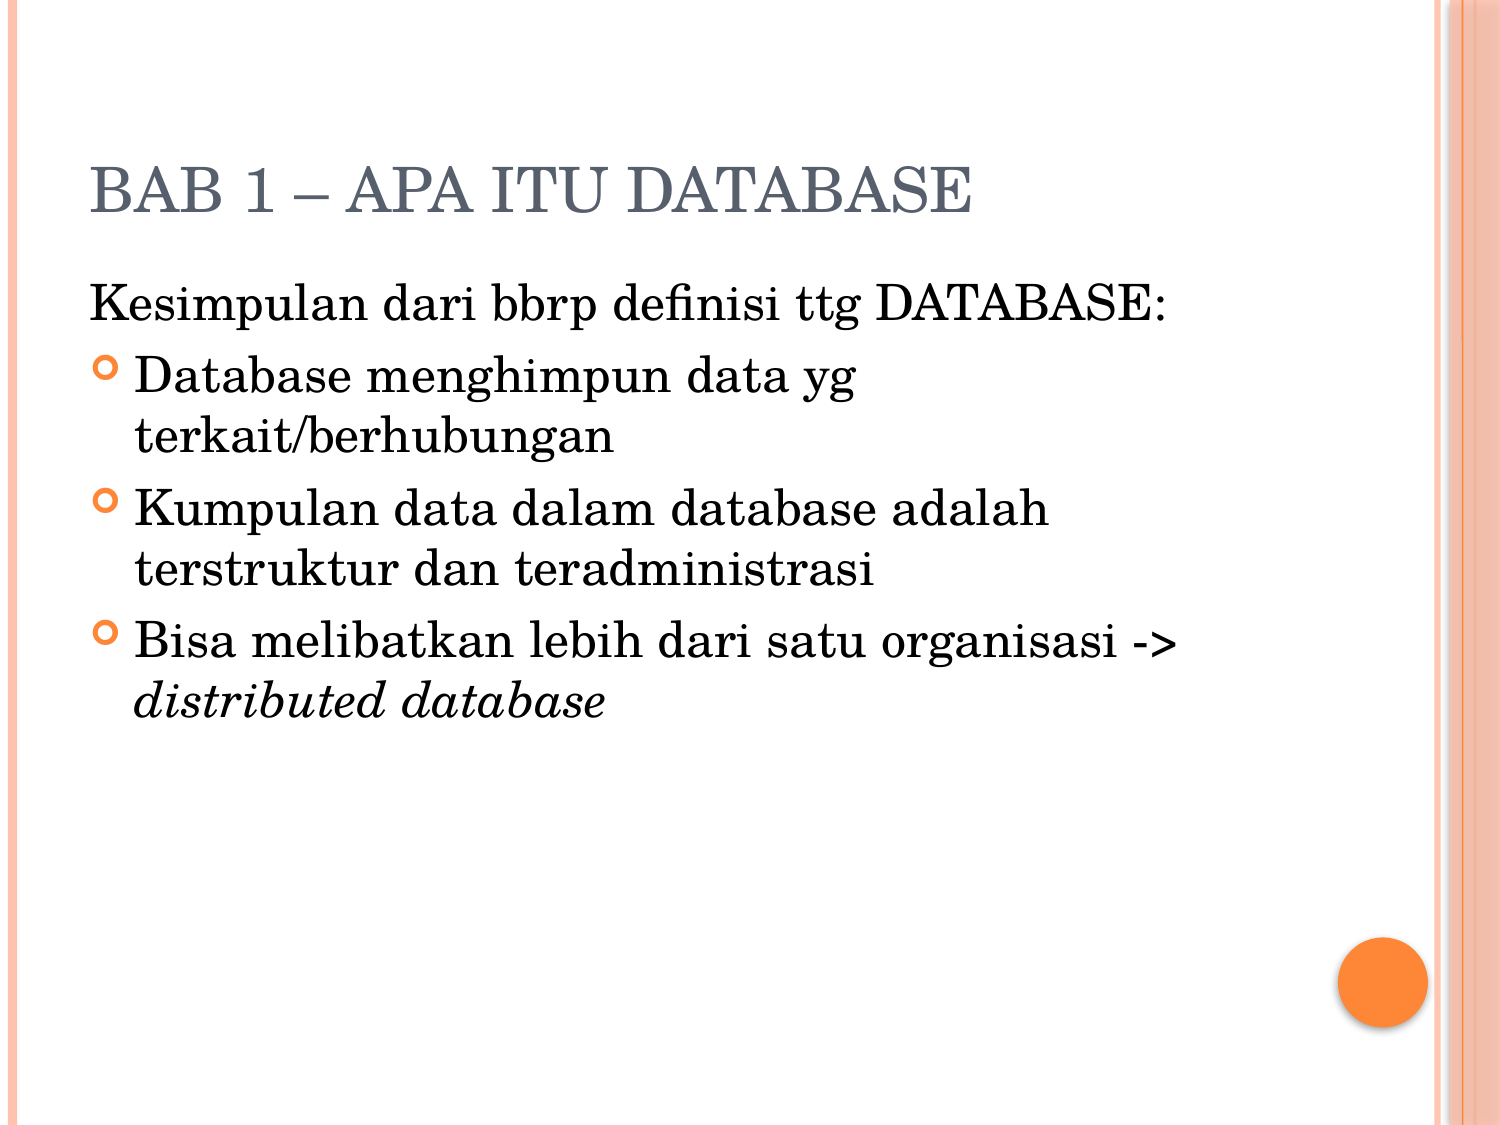

# Bab 1 – Apa Itu database
Kesimpulan dari bbrp definisi ttg DATABASE:
Database menghimpun data yg terkait/berhubungan
Kumpulan data dalam database adalah terstruktur dan teradministrasi
Bisa melibatkan lebih dari satu organisasi -> distributed database